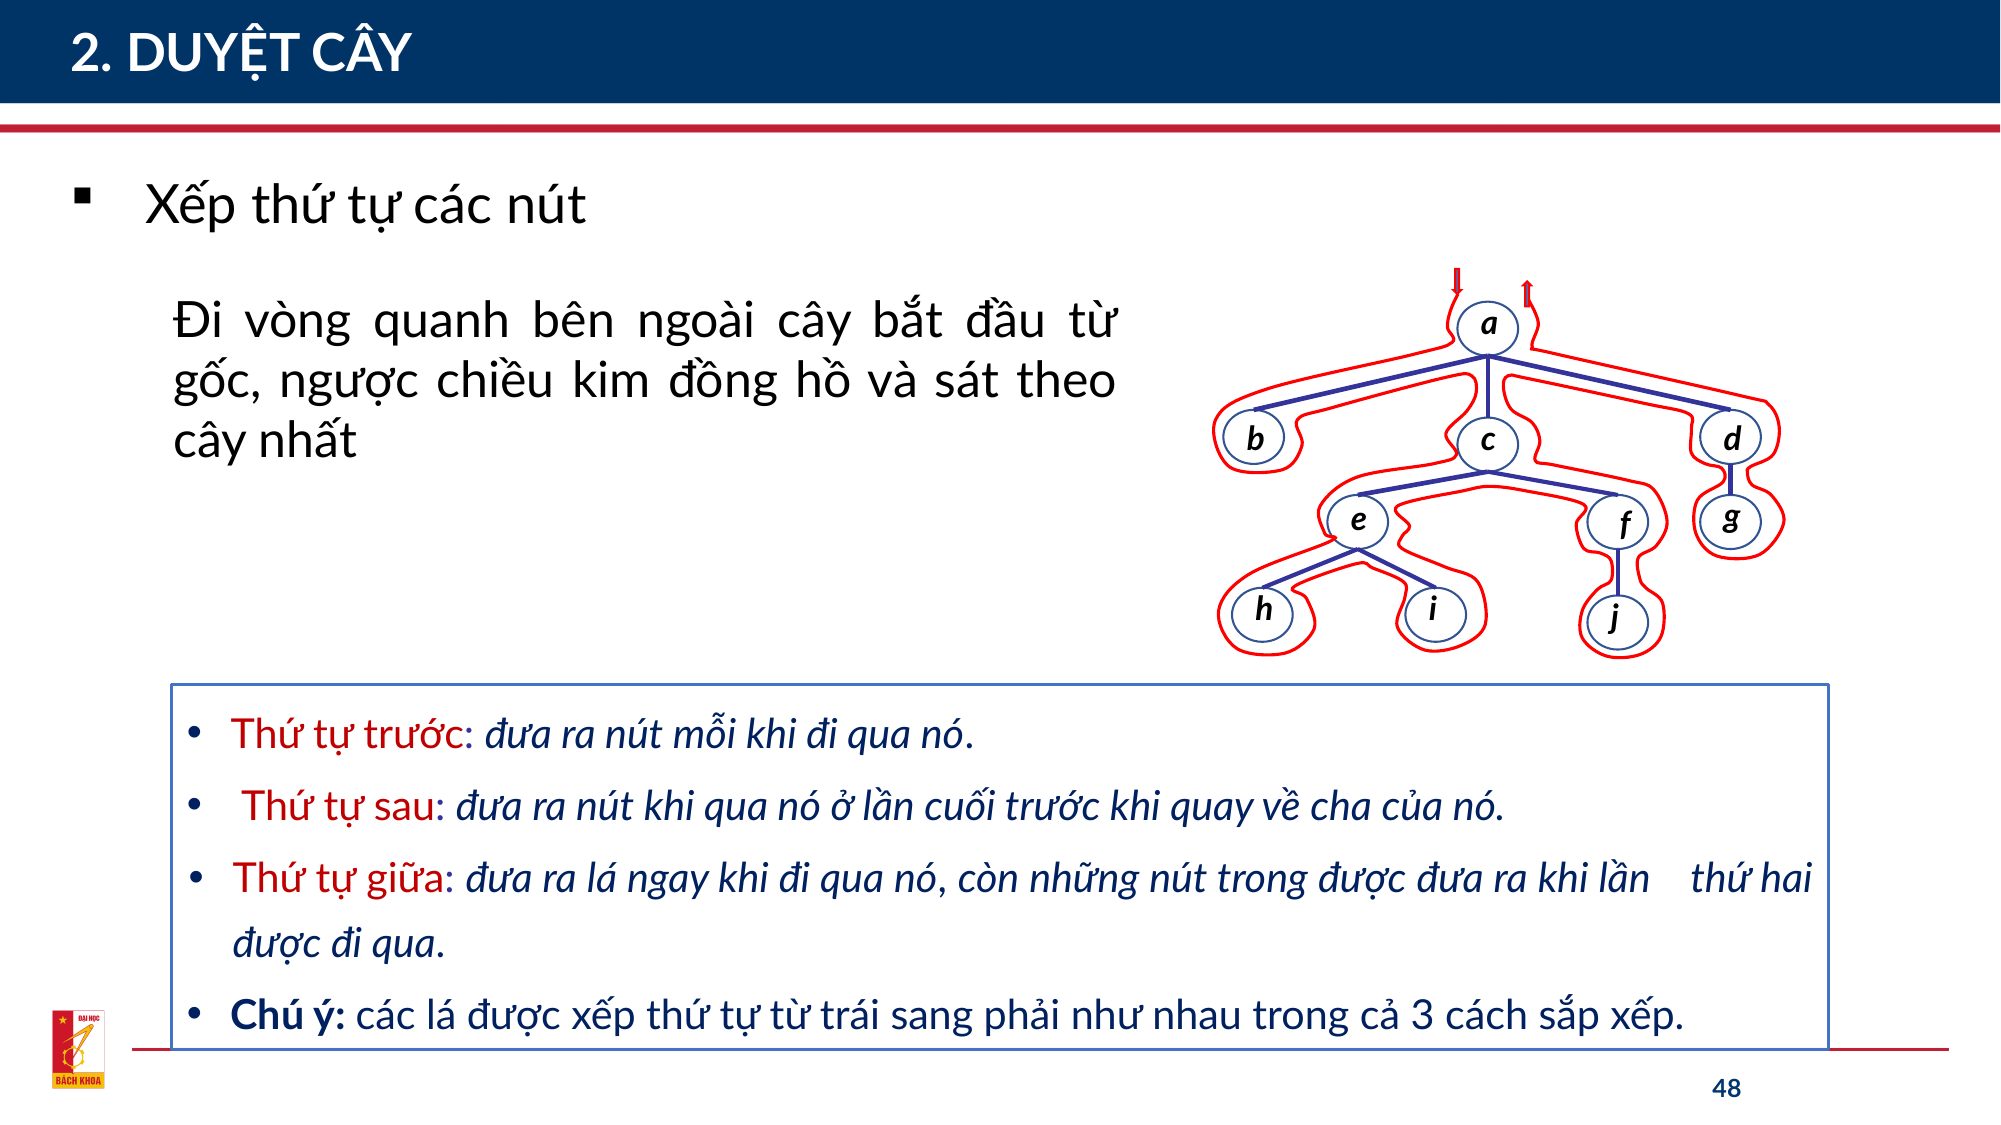

# 2. DUYỆT CÂY
Xếp thứ tự các nút

Đi vòng quanh bên ngoài cây bắt đầu từ gốc, ngược chiều kim đồng hồ và sát theo cây nhất

a

b
c

d

g
e
f

h
i

j

Thứ tự trước: đưa ra nút mỗi khi đi qua nó.
 Thứ tự sau: đưa ra nút khi qua nó ở lần cuối trước khi quay về cha của nó.
Thứ tự giữa: đưa ra lá ngay khi đi qua nó, còn những nút trong được đưa ra khi lần    thứ hai được đi qua.
Chú ý: các lá được xếp thứ tự từ trái sang phải như nhau trong cả 3 cách sắp xếp.
48